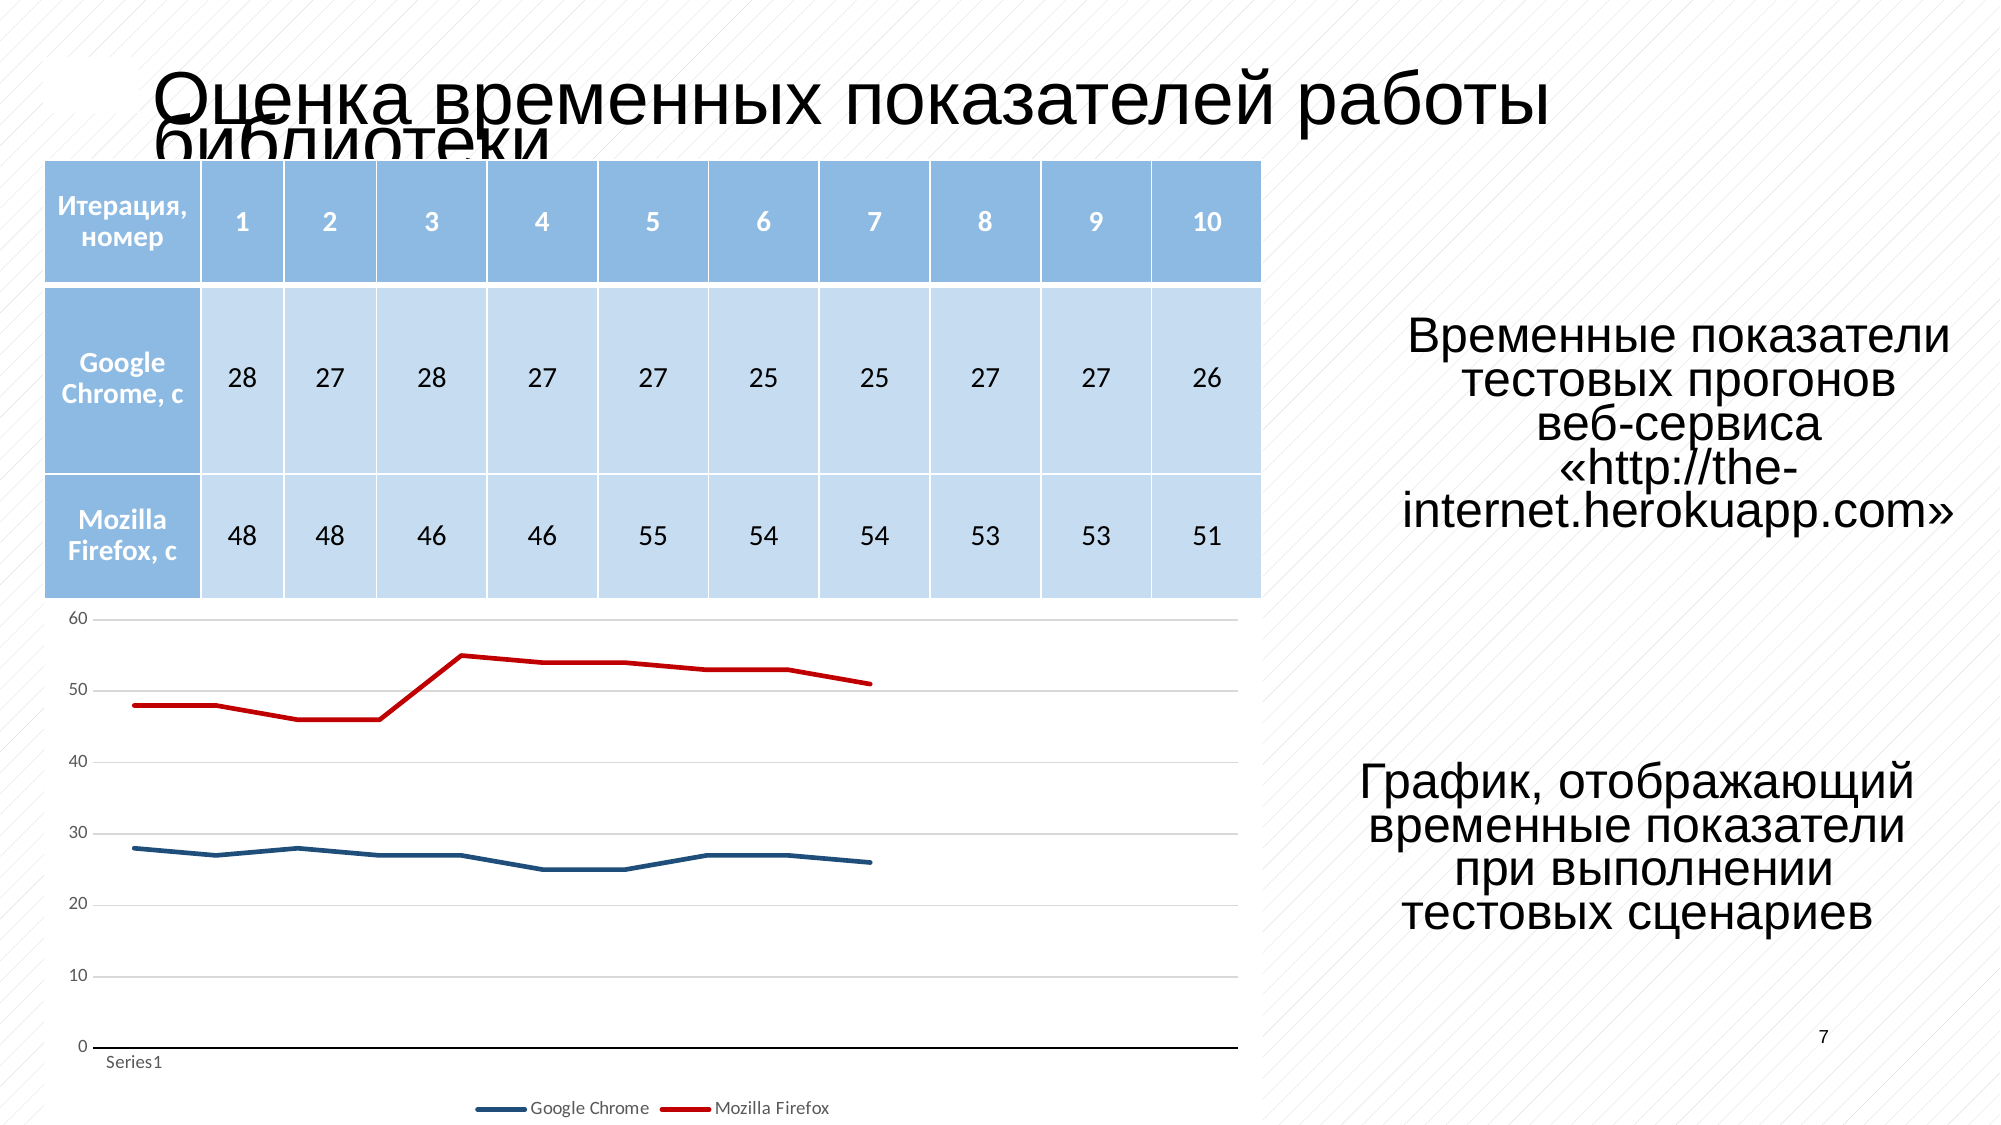

# Оценка временных показателей работы библиотеки
| Итерация, номер | 1 | 2 | 3 | 4 | 5 | 6 | 7 | 8 | 9 | 10 |
| --- | --- | --- | --- | --- | --- | --- | --- | --- | --- | --- |
| Google Chrome, с | 28 | 27 | 28 | 27 | 27 | 25 | 25 | 27 | 27 | 26 |
| Mozilla Firefox, с | 48 | 48 | 46 | 46 | 55 | 54 | 54 | 53 | 53 | 51 |
Временные показатели тестовых прогонов
веб-сервиса
«http://the-internet.herokuapp.com»

### Chart

| Category | Google Chrome | Mozilla Firefox |
|---|---|---|
|  | 28.0 | 48.0 |
|  | 27.0 | 48.0 |
|  | 28.0 | 46.0 |
|  | 27.0 | 46.0 |
|  | 27.0 | 55.0 |
|  | 25.0 | 54.0 |
|  | 25.0 | 54.0 |
|  | 27.0 | 53.0 |
|  | 27.0 | 53.0 |
|  | 26.0 | 51.0 |
|  | None | None |
|  | None | None |
|  | None | None |
|  | None | None |
График, отображающий временные показатели
 при выполнении тестовых сценариев